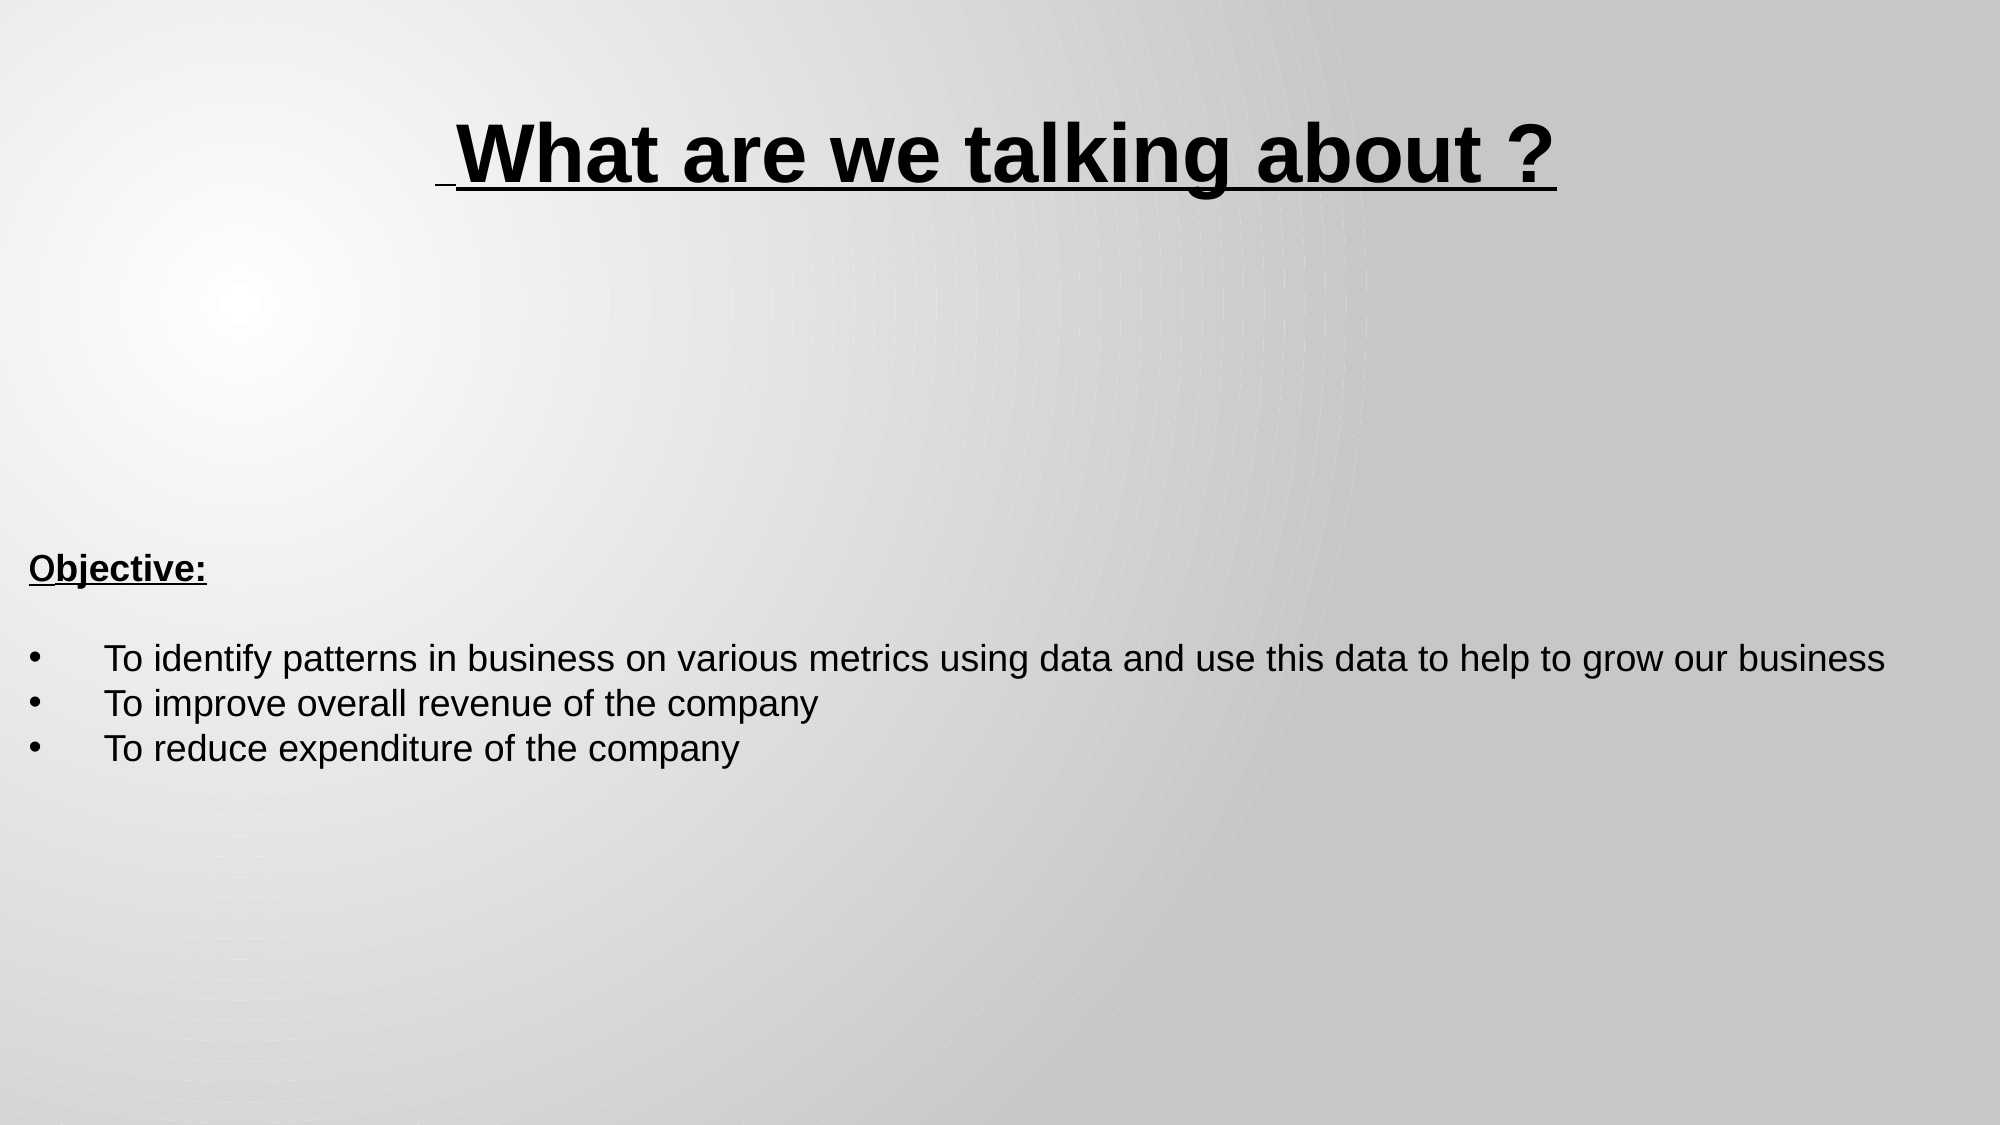

What are we talking about ?

Objective:

To identify patterns in business on various metrics using data and use this data to help to grow our business
To improve overall revenue of the company
To reduce expenditure of the company